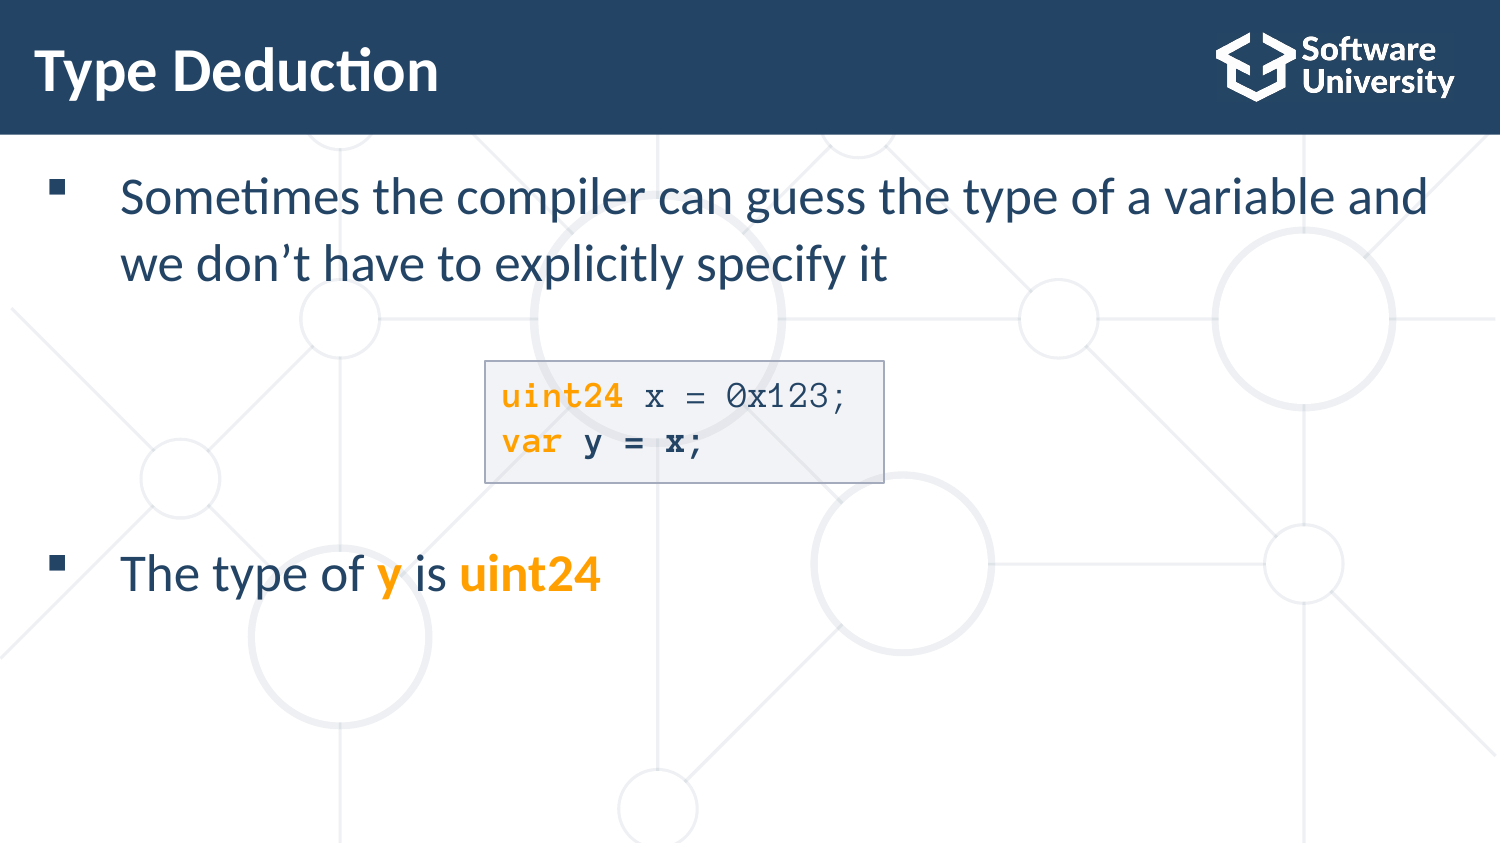

# Type Deduction
Sometimes the compiler can guess the type of a variable and we don’t have to explicitly specify it

The type of y is uint24
uint24 x = 0x123;
var y = x;